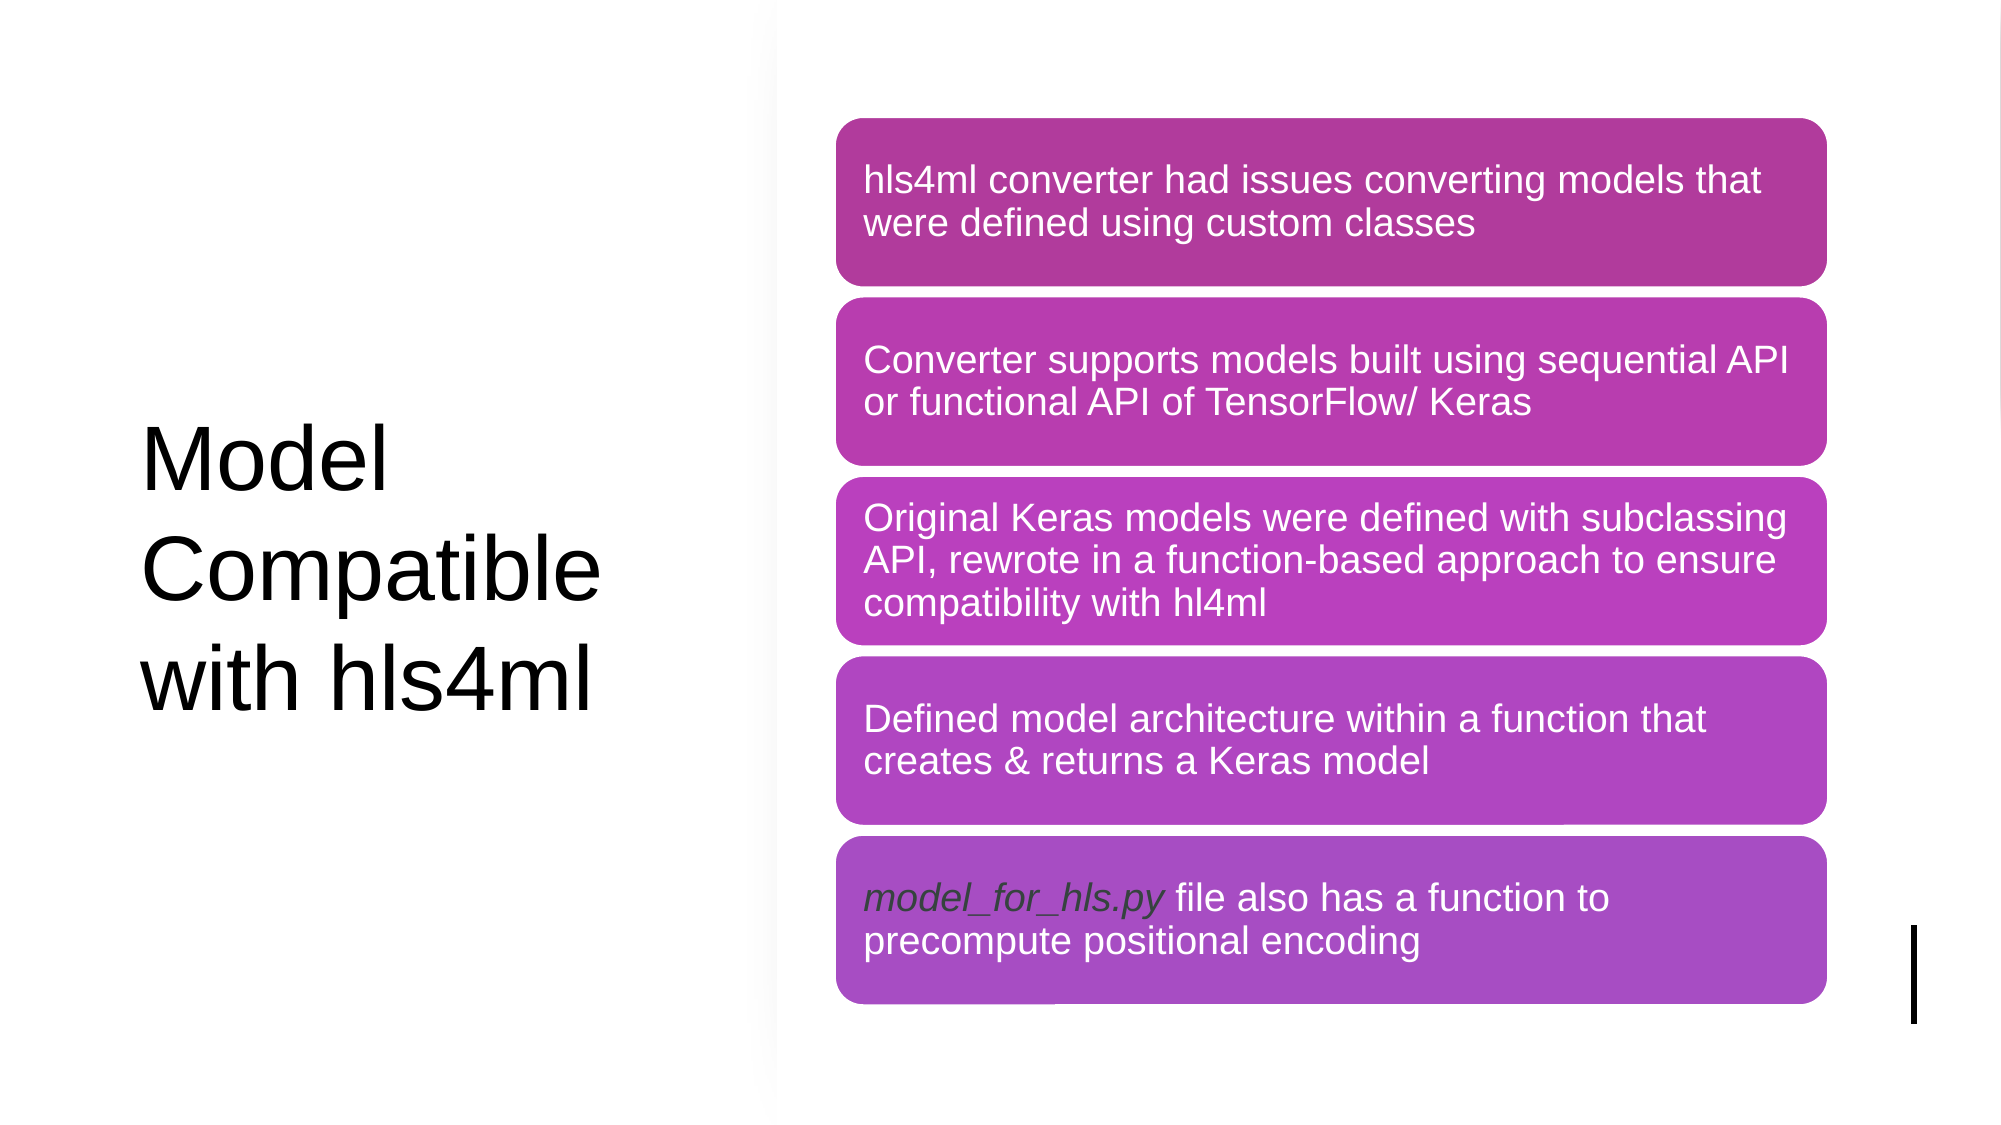

80
hls4ml converter had issues converting models that were defined using custom classes
Converter supports models built using sequential API or functional API of TensorFlow/ Keras
Original Keras models were defined with subclassing API, rewrote in a function-based approach to ensure compatibility with hl4ml
Defined model architecture within a function that creates & returns a Keras model
model_for_hls.py file also has a function to precompute positional encoding
# Model Compatible with hls4ml